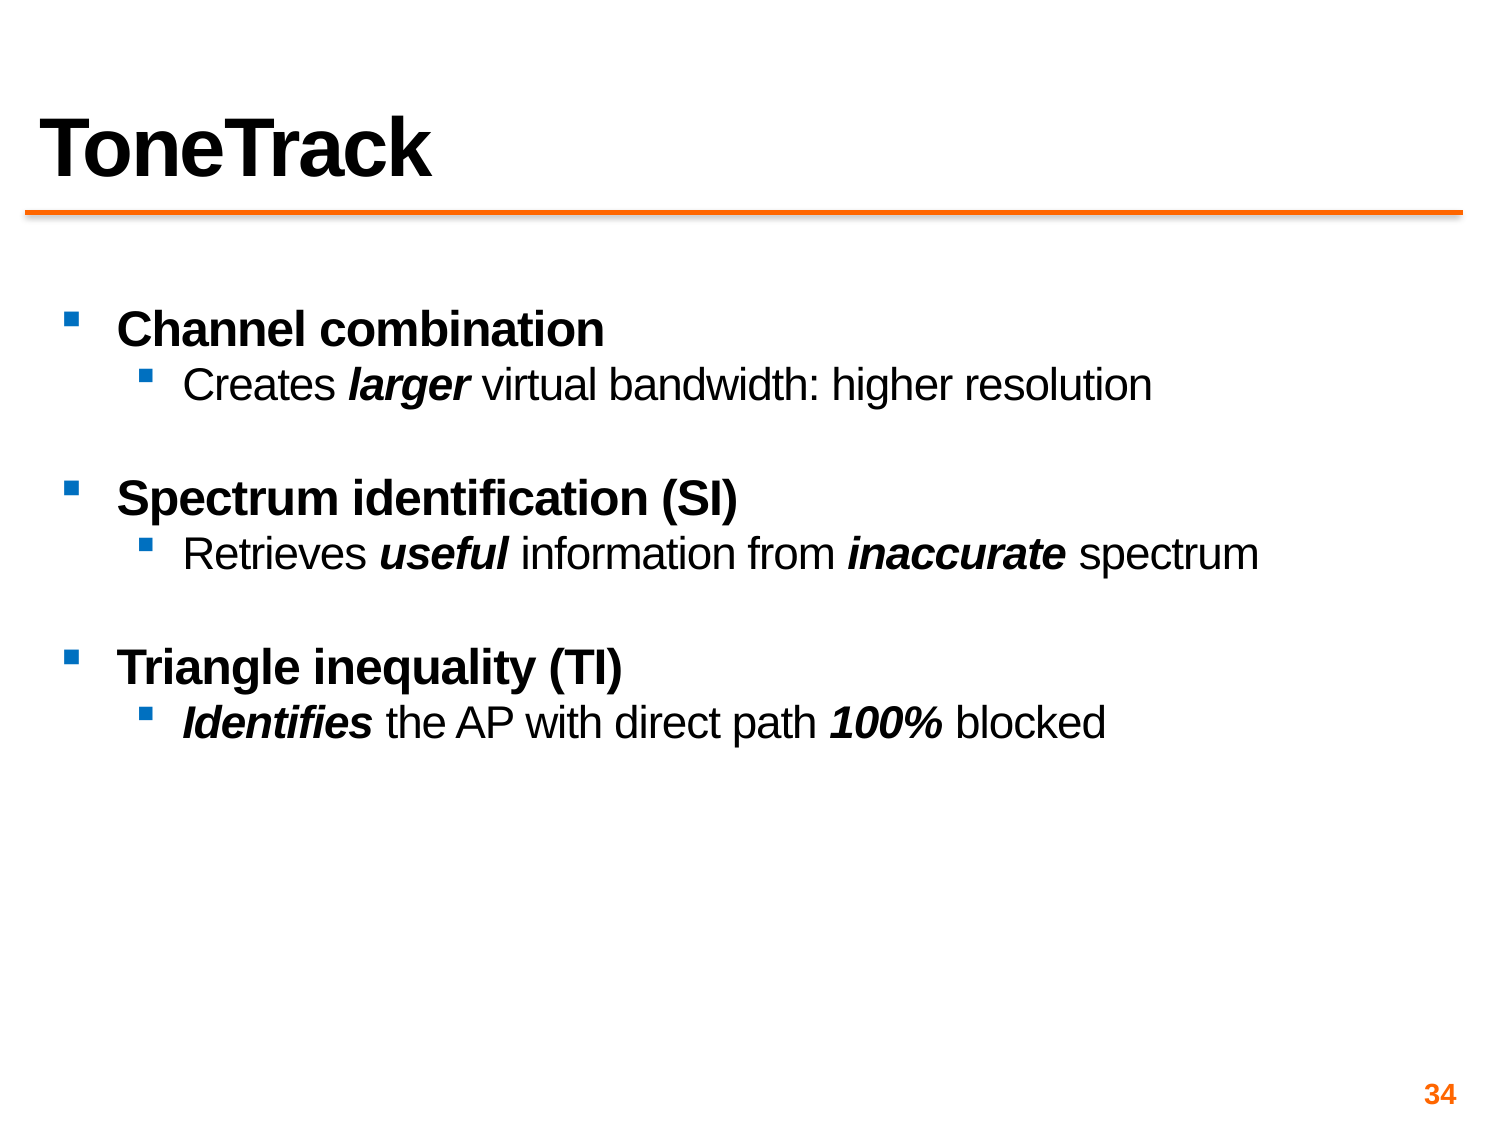

# ToneTrack

Channel combination
Creates larger virtual bandwidth: higher resolution

Spectrum identification (SI)
Retrieves useful information from inaccurate spectrum

Triangle inequality (TI)
Identifies the AP with direct path 100% blocked

34